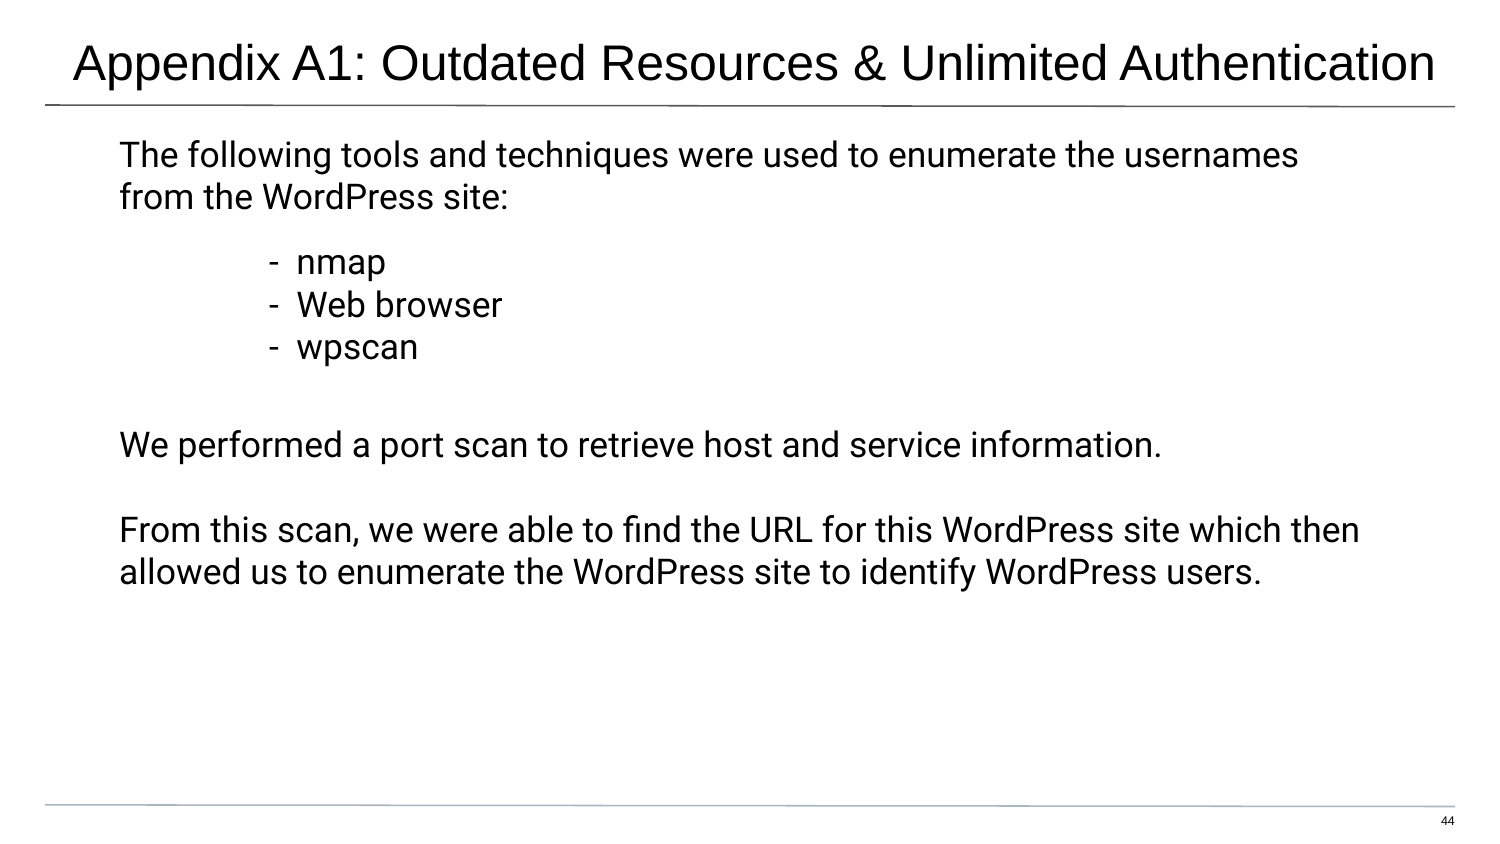

# Appendix A1: Outdated Resources & Unlimited Authentication
The following tools and techniques were used to enumerate the usernames from the WordPress site:

	-  nmap
	-  Web browser
	-  wpscan

We performed a port scan to retrieve host and service information.

From this scan, we were able to find the URL for this WordPress site which then allowed us to enumerate the WordPress site to identify WordPress users.

44